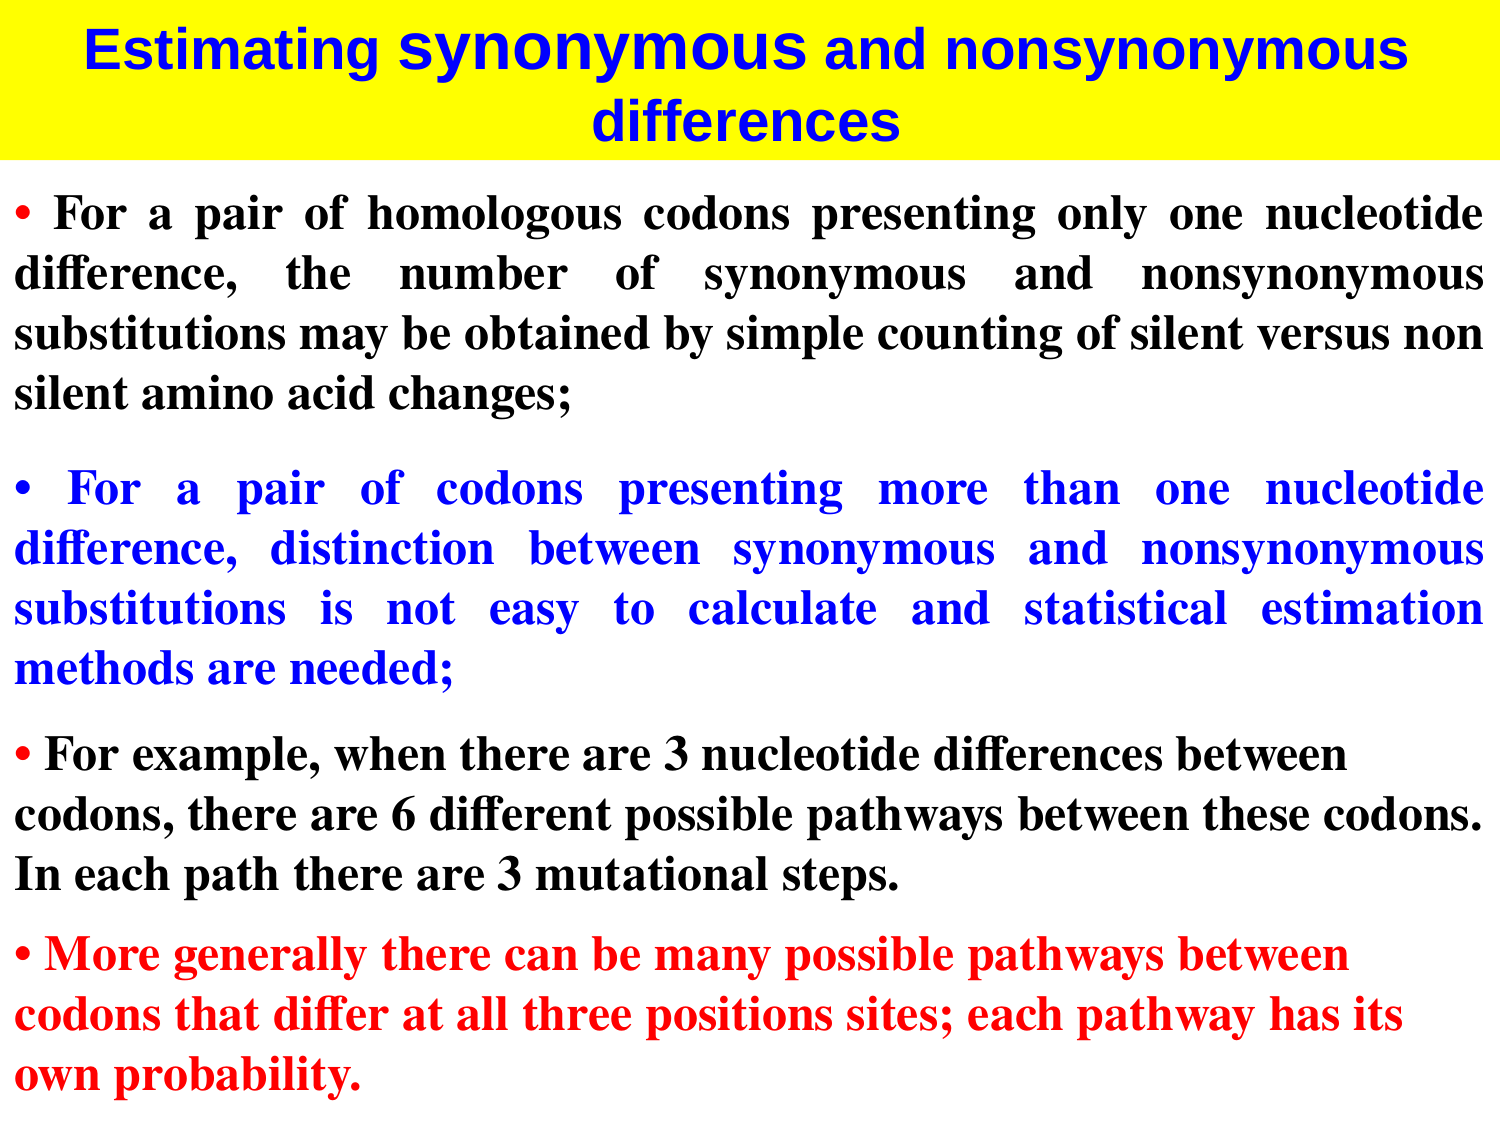

Estimating synonymous and nonsynonymous differences
• For a pair of homologous codons presenting only one nucleotide difference, the number of synonymous and nonsynonymous substitutions may be obtained by simple counting of silent versus non silent amino acid changes;

• For a pair of codons presenting more than one nucleotide difference, distinction between synonymous and nonsynonymous substitutions is not easy to calculate and statistical estimation methods are needed;

• For example, when there are 3 nucleotide differences between codons, there are 6 different possible pathways between these codons. In each path there are 3 mutational steps.

• More generally there can be many possible pathways between codons that differ at all three positions sites; each pathway has its own probability.